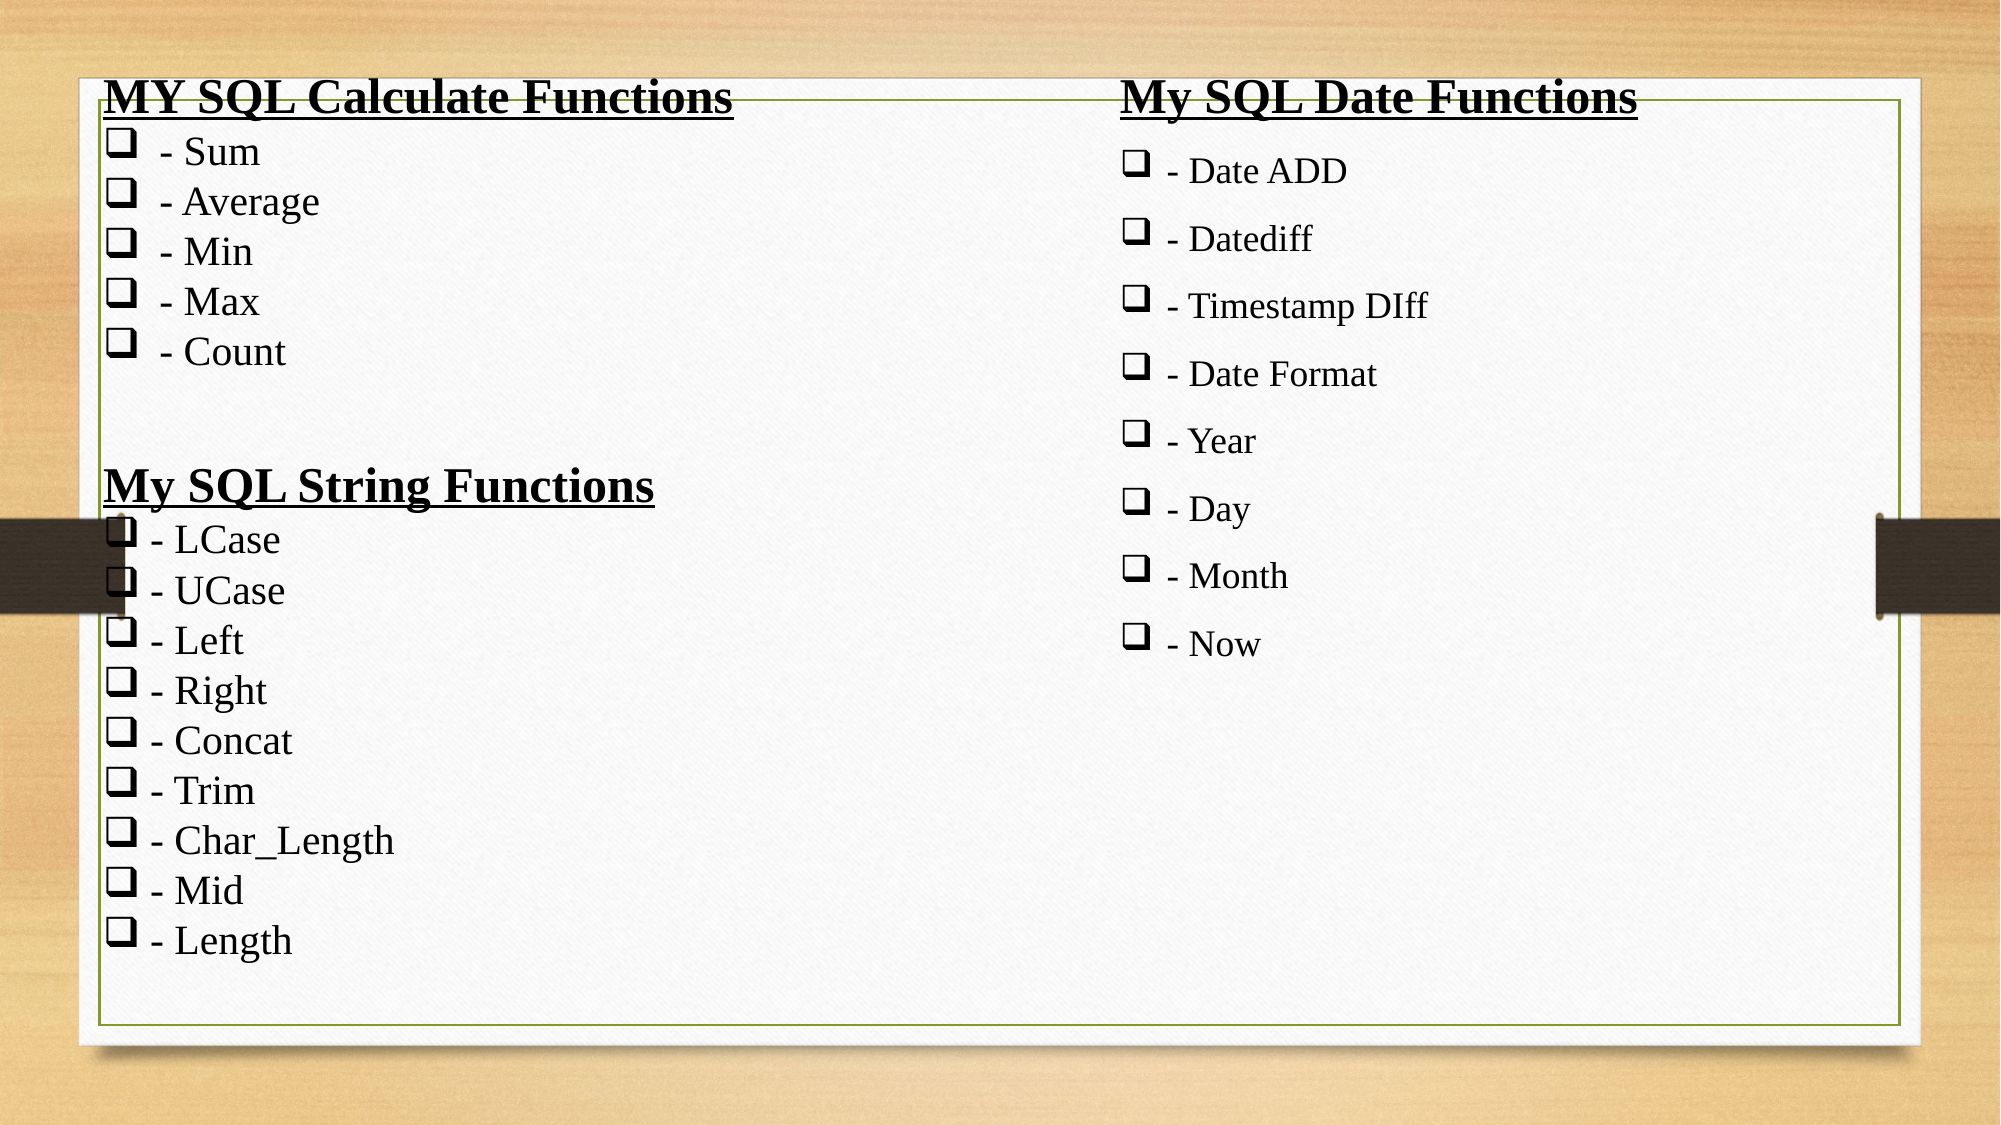

MY SQL Calculate Functions
- Sum
- Average
- Min
- Max
- Count

My SQL Date Functions
- Date ADD
- Datediff
- Timestamp DIff
- Date Format
- Year
- Day
- Month
- Now
My SQL String Functions
- LCase
- UCase
- Left
- Right
- Concat
- Trim
- Char_Length
- Mid
- Length